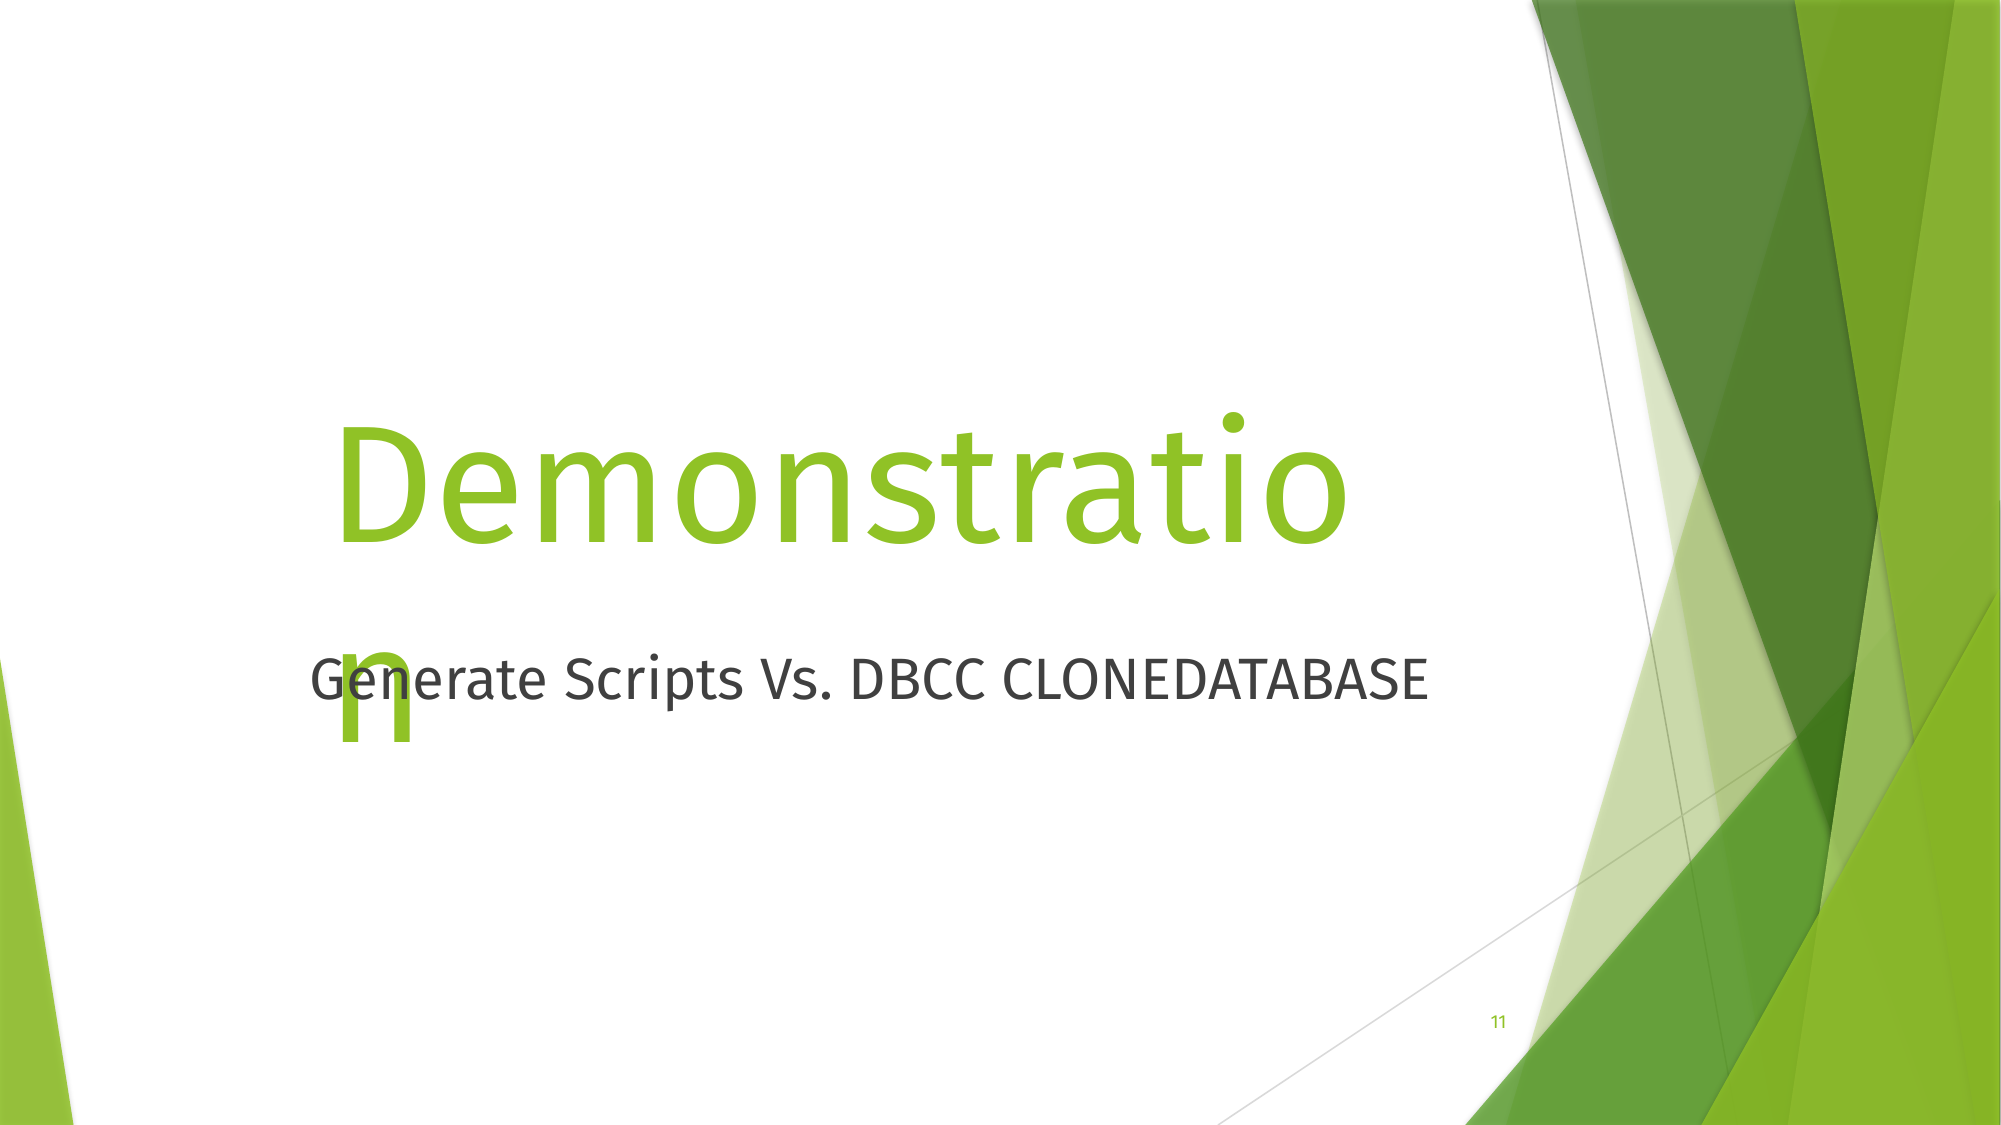

# Demonstration
Generate Scripts Vs. DBCC CLONEDATABASE
11